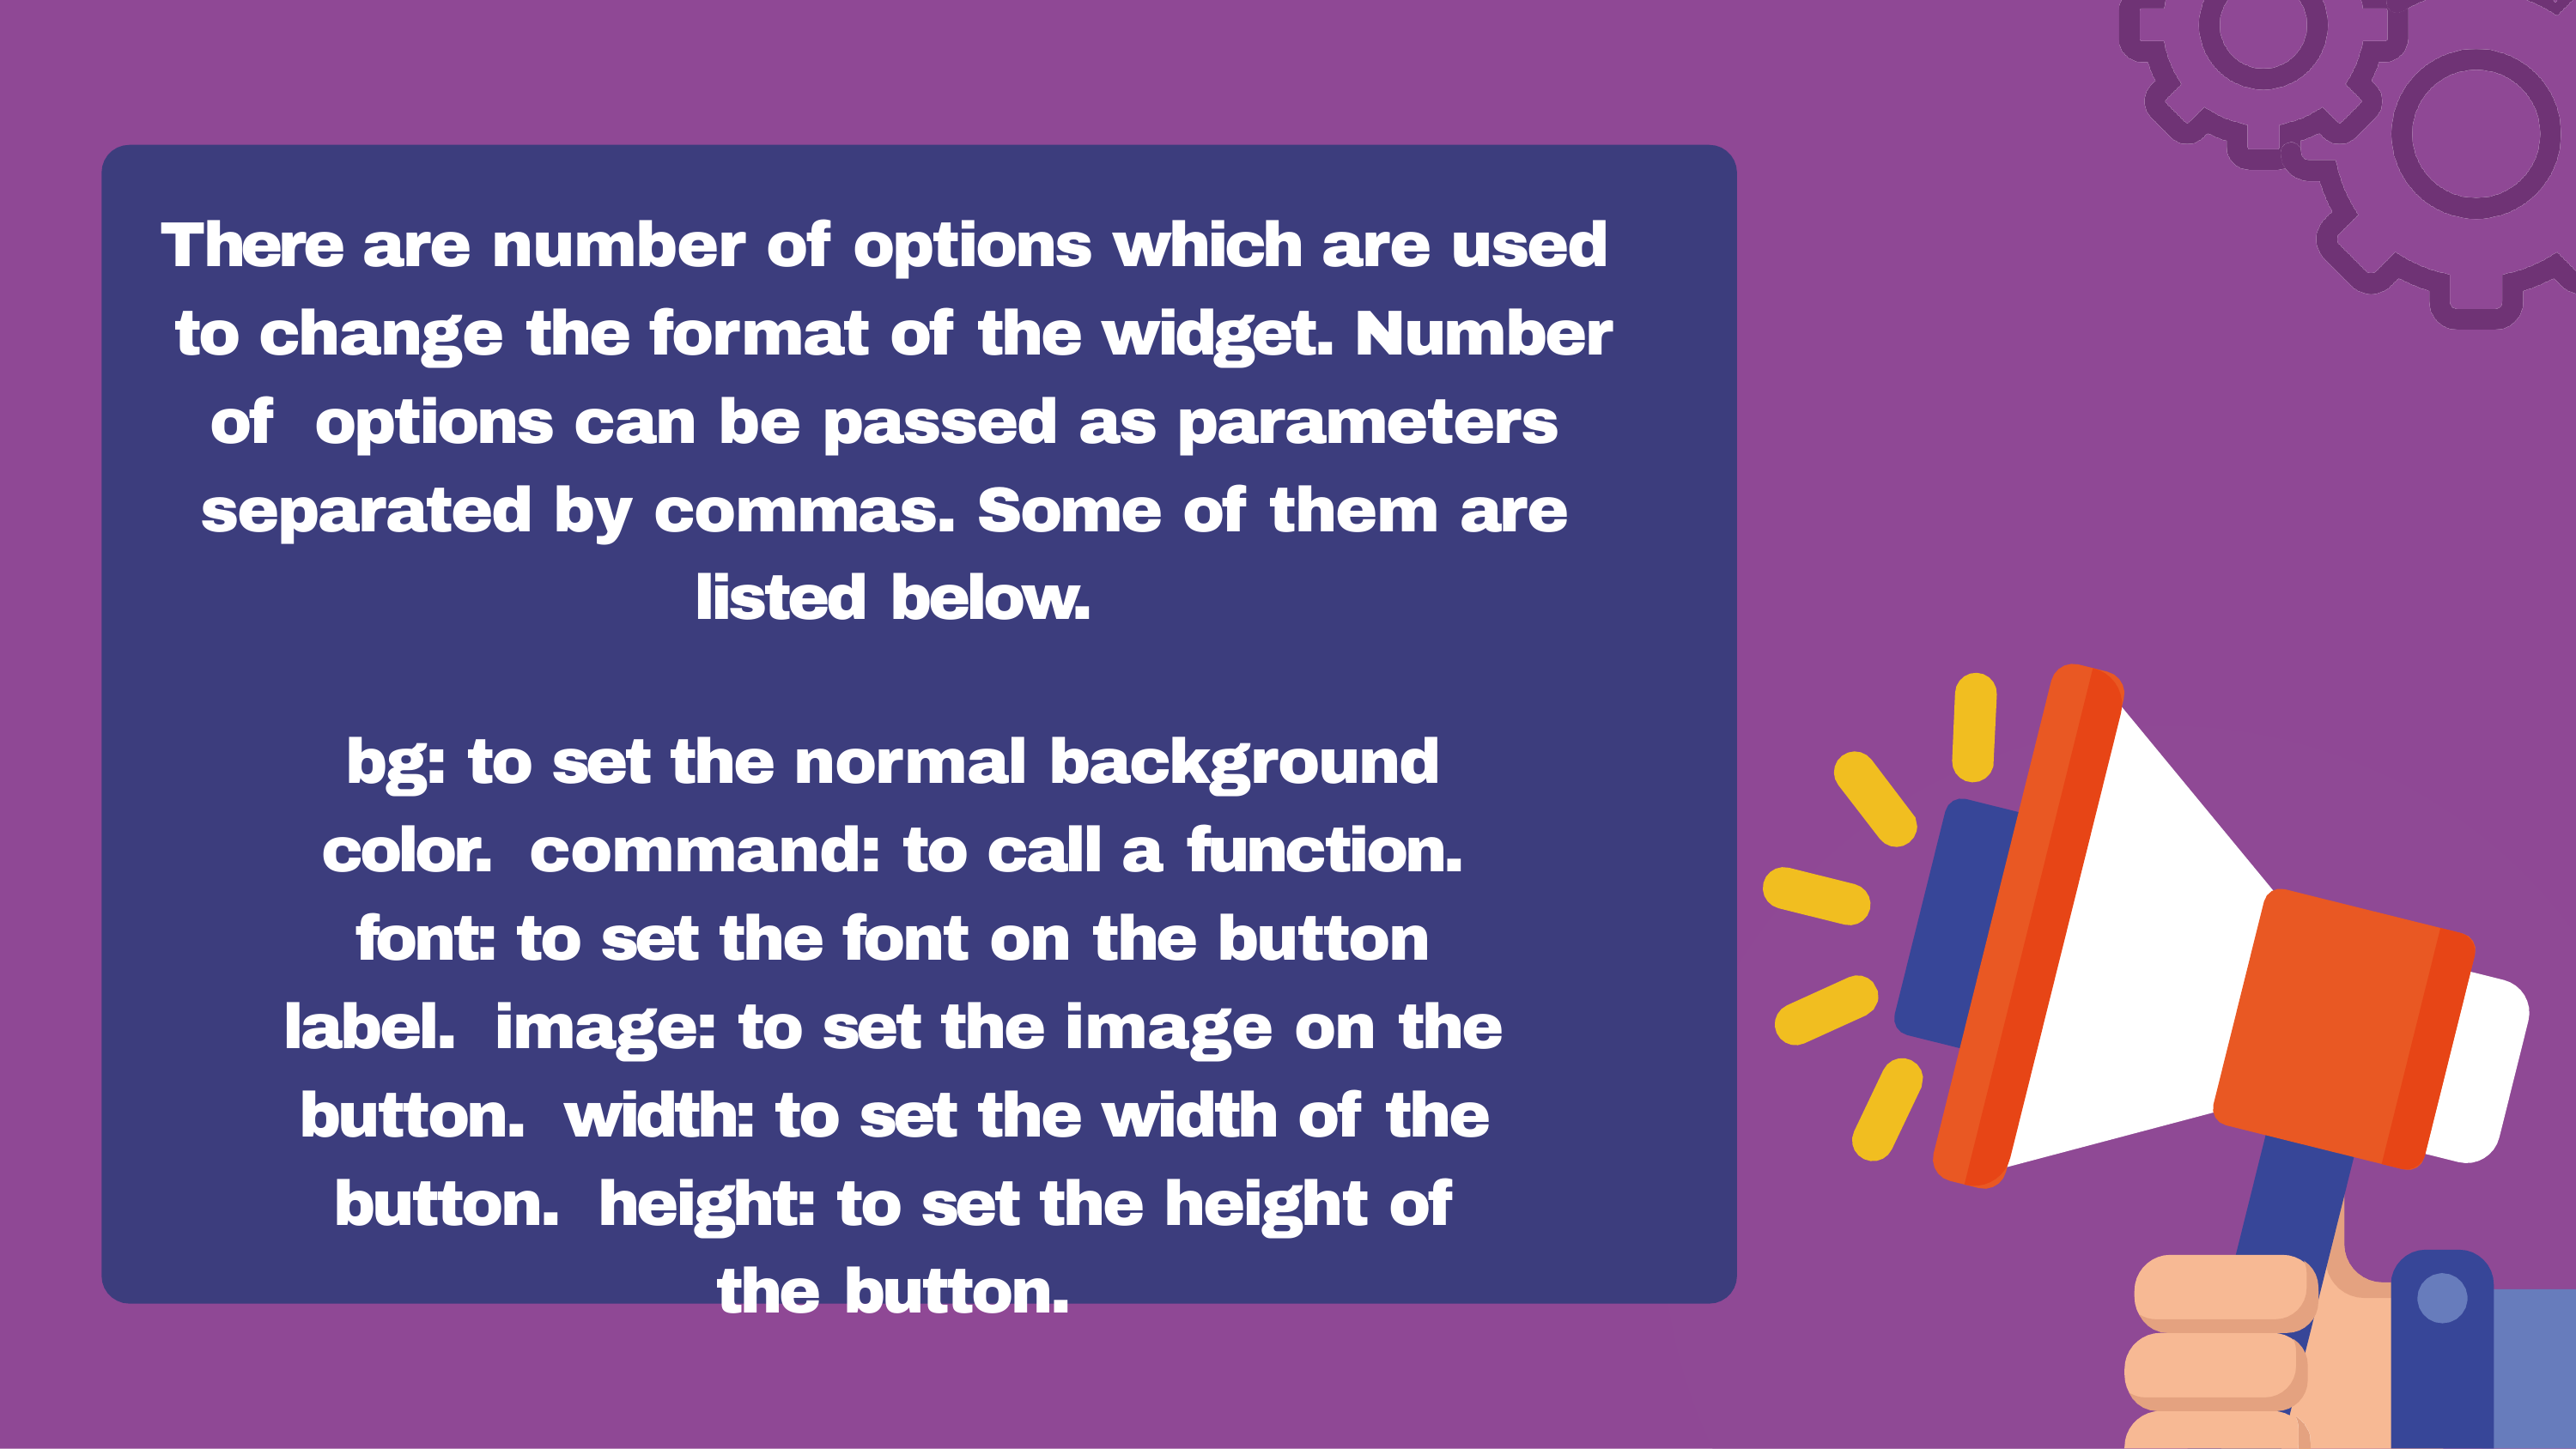

There are number of options which are used  to change the format of the widget. Number of  options can be passed as parameters  separated by commas. Some of them are  listed below.

bg: to set the normal background color.  command: to call a function.
font: to set the font on the button label.  image: to set the image on the button.  width: to set the width of the button.  height: to set the height of the button.